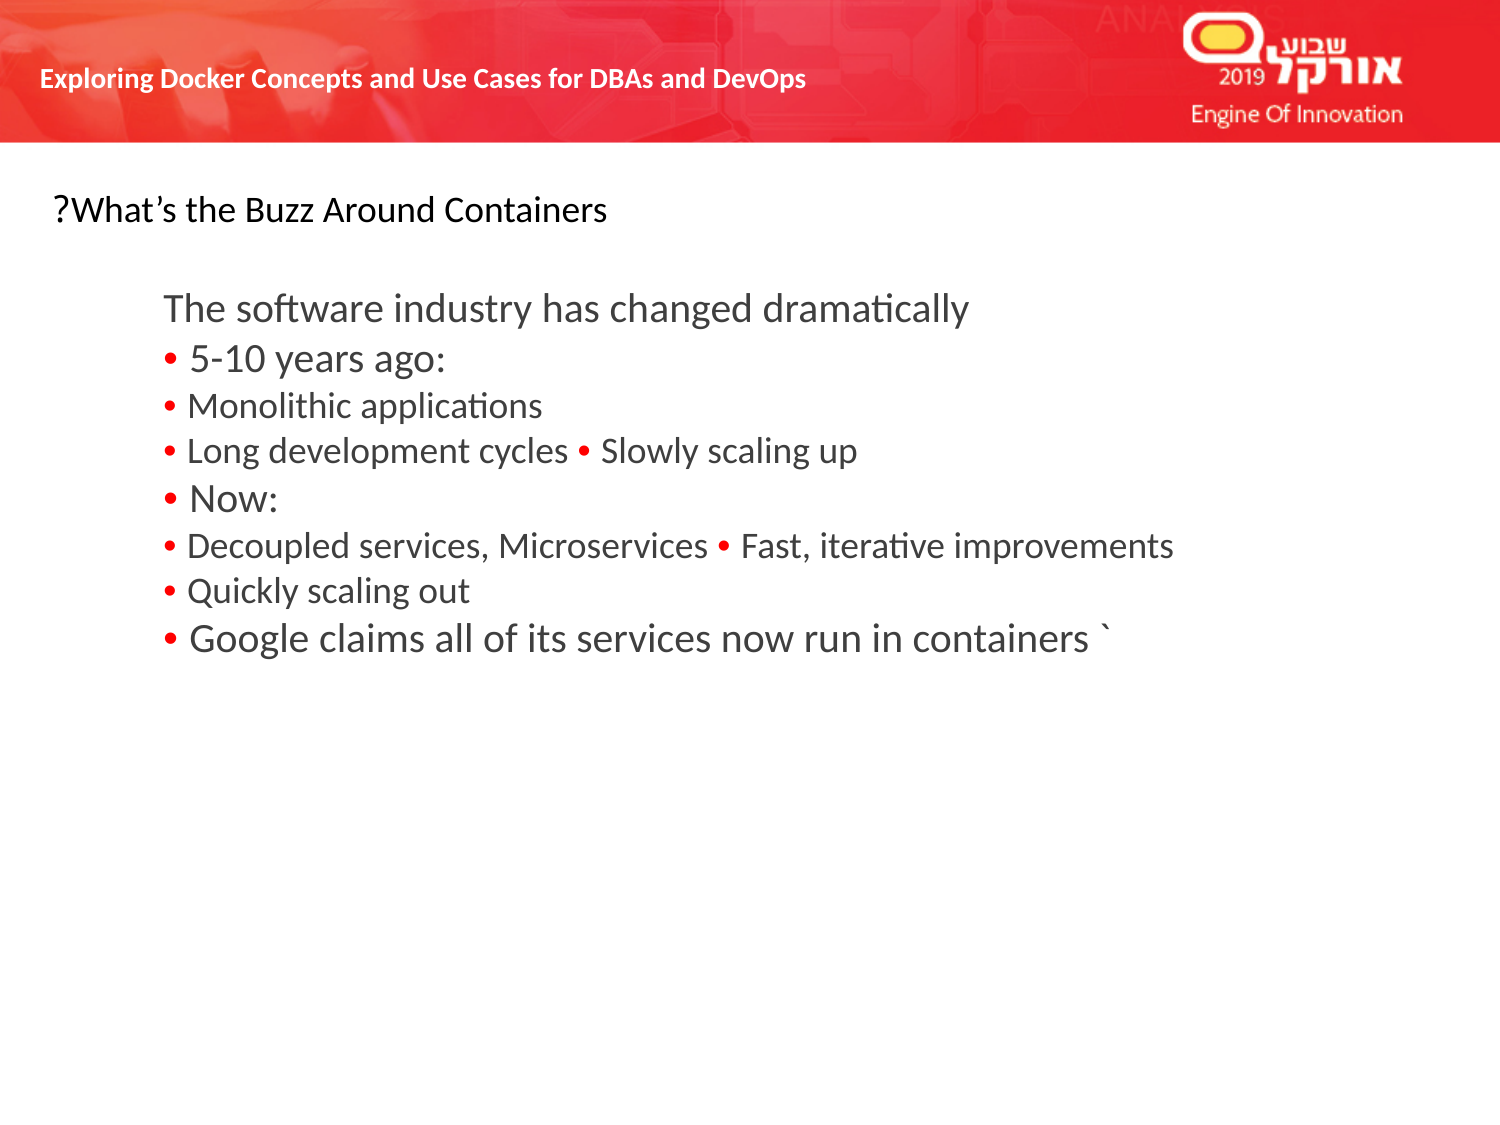

What’s the Buzz Around Containers?
The software industry has changed dramatically
• 5-10 years ago:
• Monolithic applications
• Long development cycles • Slowly scaling up
• Now:
• Decoupled services, Microservices • Fast, iterative improvements
• Quickly scaling out
• Google claims all of its services now run in containers `